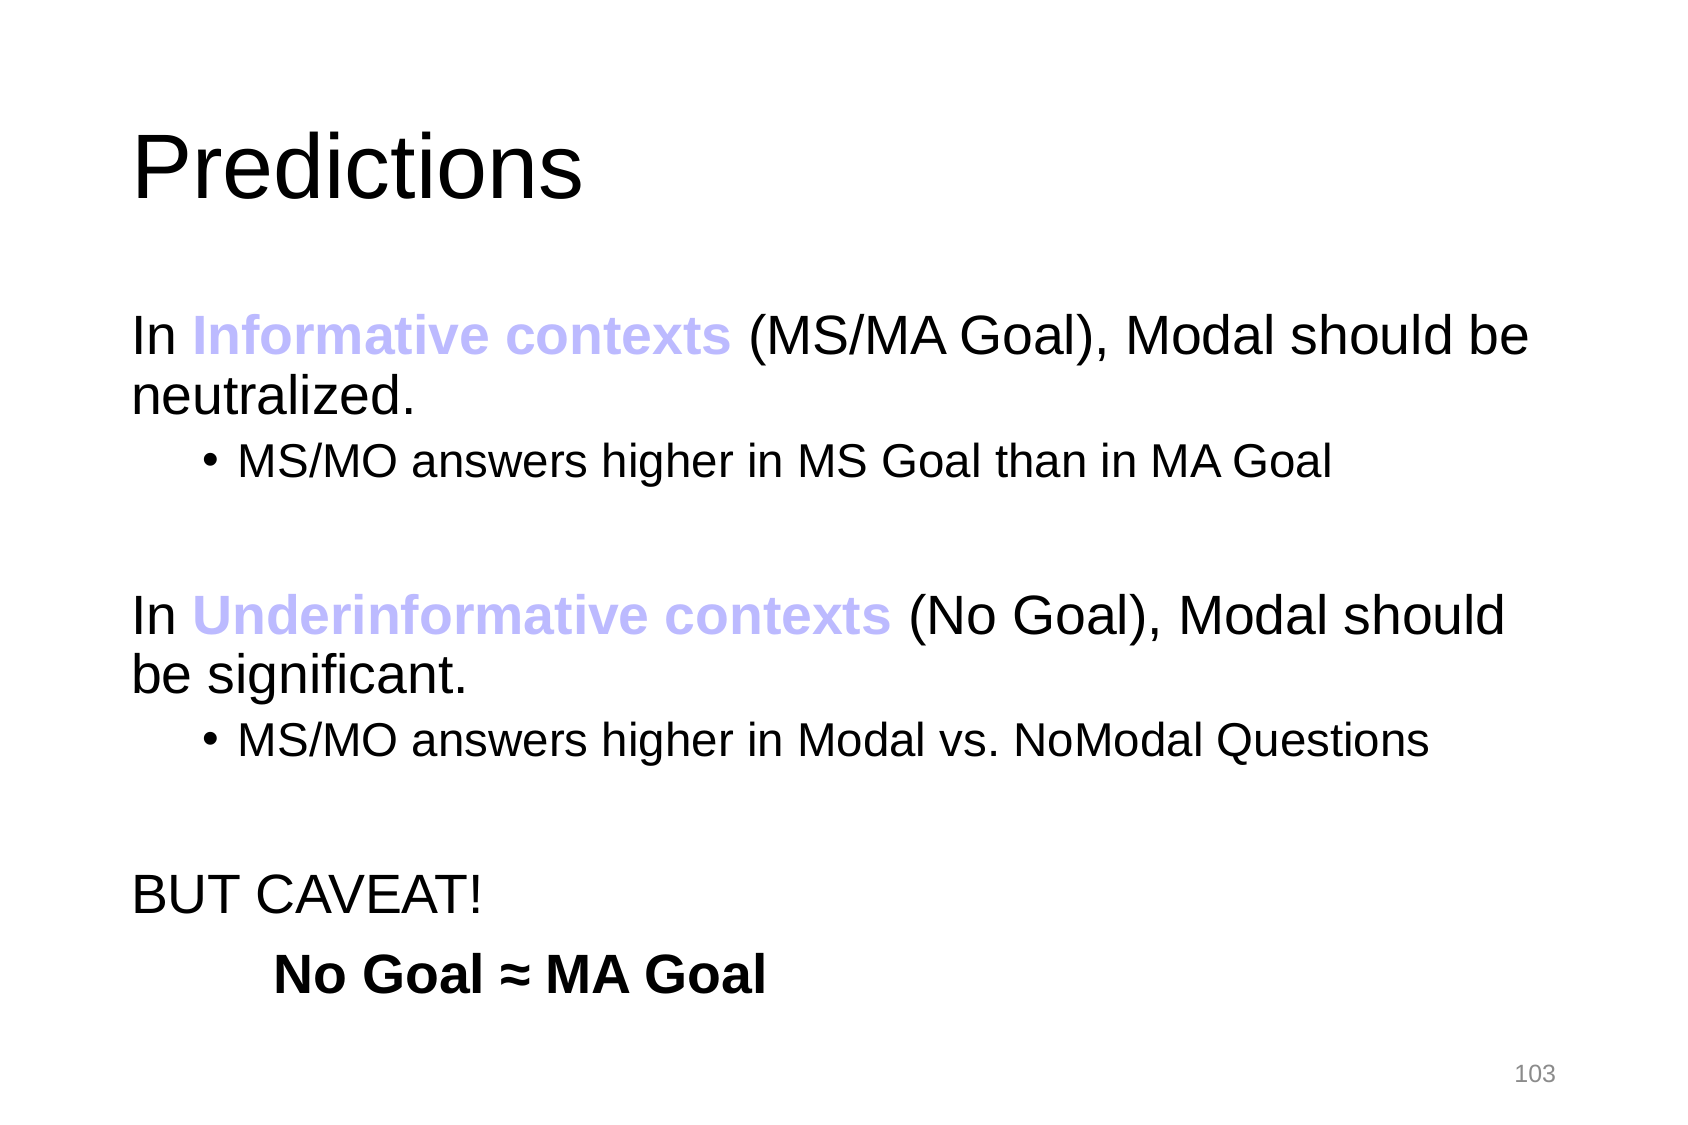

# Predictions
In Informative contexts (MS/MA Goal), Modal should be neutralized.
MS/MO answers higher in MS Goal than in MA Goal

In Underinformative contexts (No Goal), Modal should be significant.
MS/MO answers higher in Modal vs. NoModal Questions

BUT CAVEAT!
	No Goal ≈ MA Goal

103